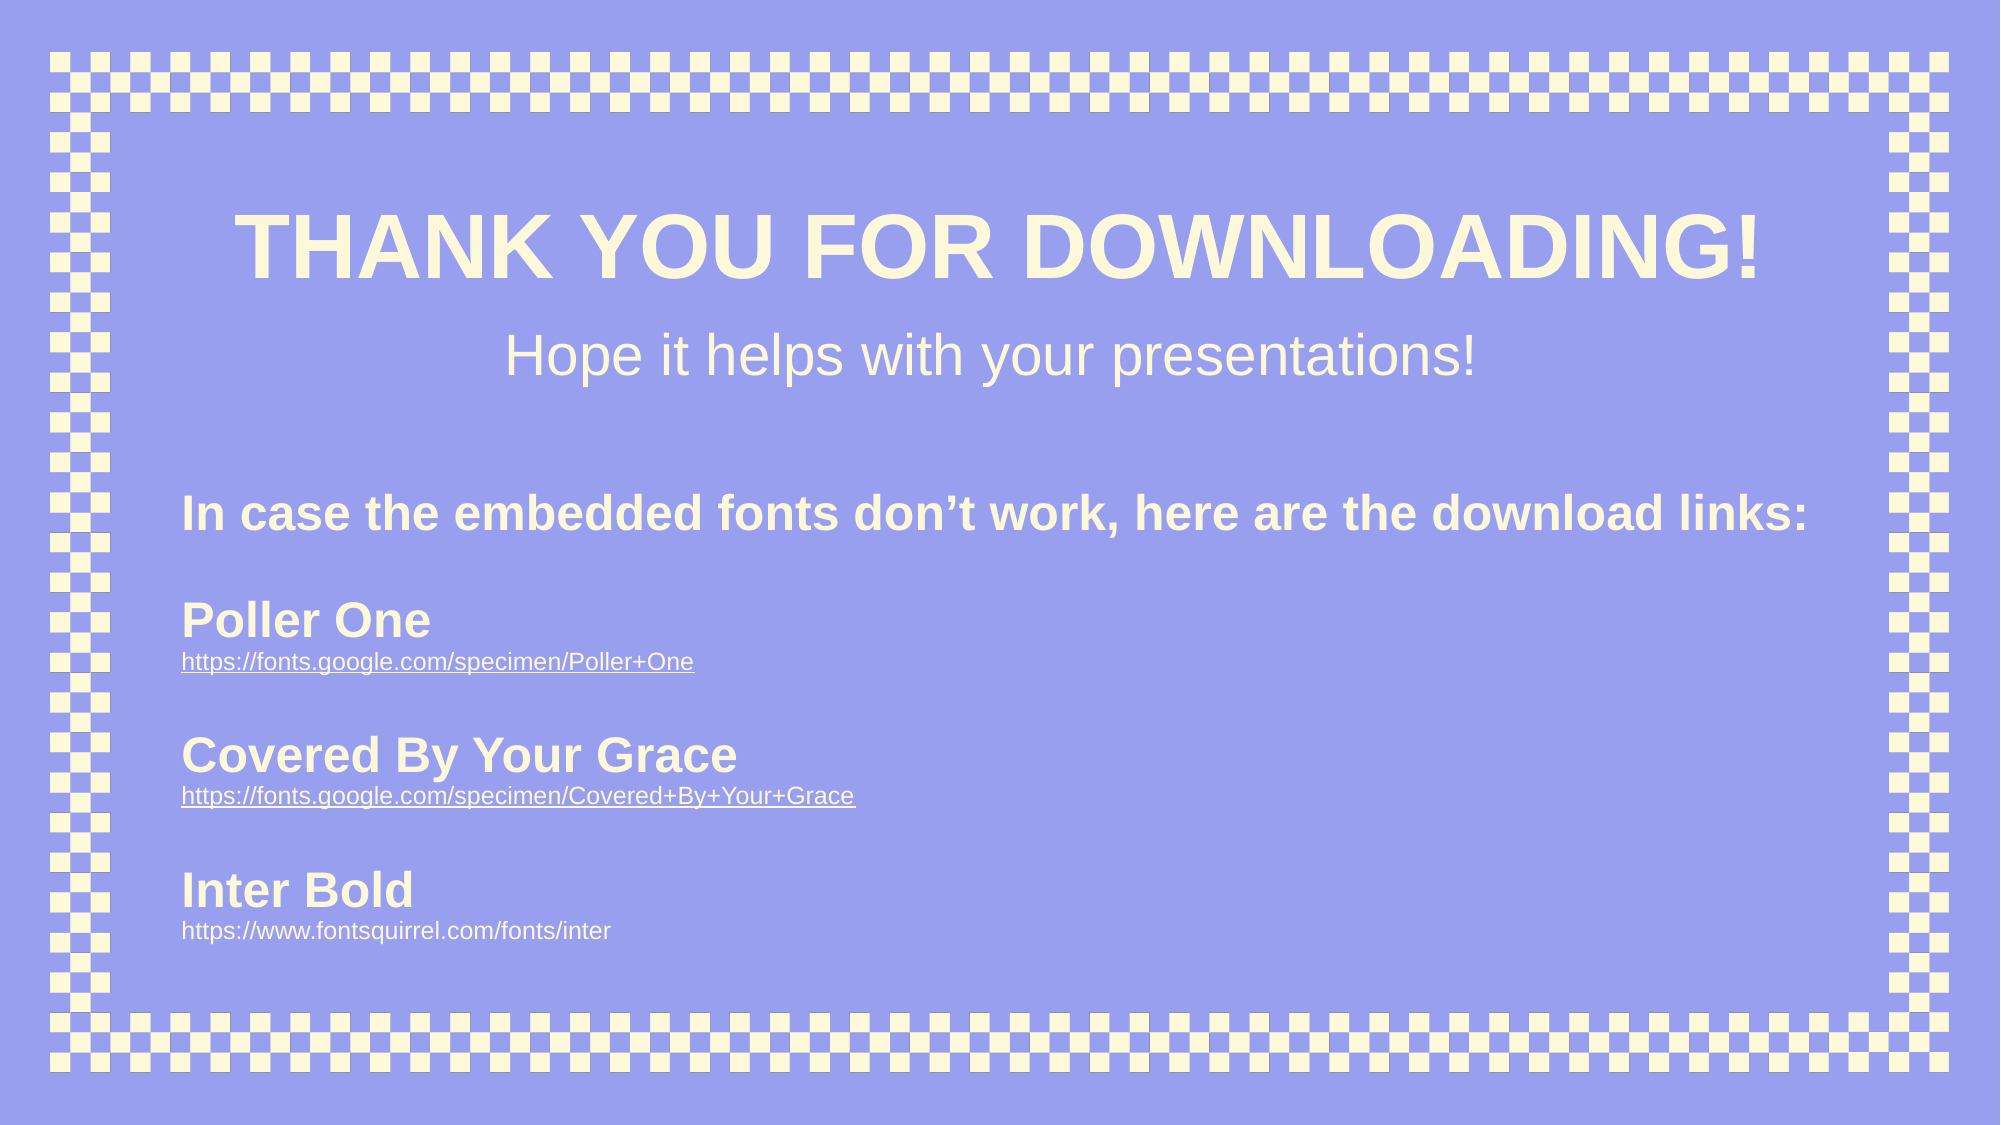

# THANK YOU FOR DOWNLOADING!
Hope it helps with your presentations!
In case the embedded fonts don’t work, here are the download links:

Poller One
https://fonts.google.com/specimen/Poller+One

Covered By Your Grace
https://fonts.google.com/specimen/Covered+By+Your+Grace

Inter Bold
https://www.fontsquirrel.com/fonts/inter